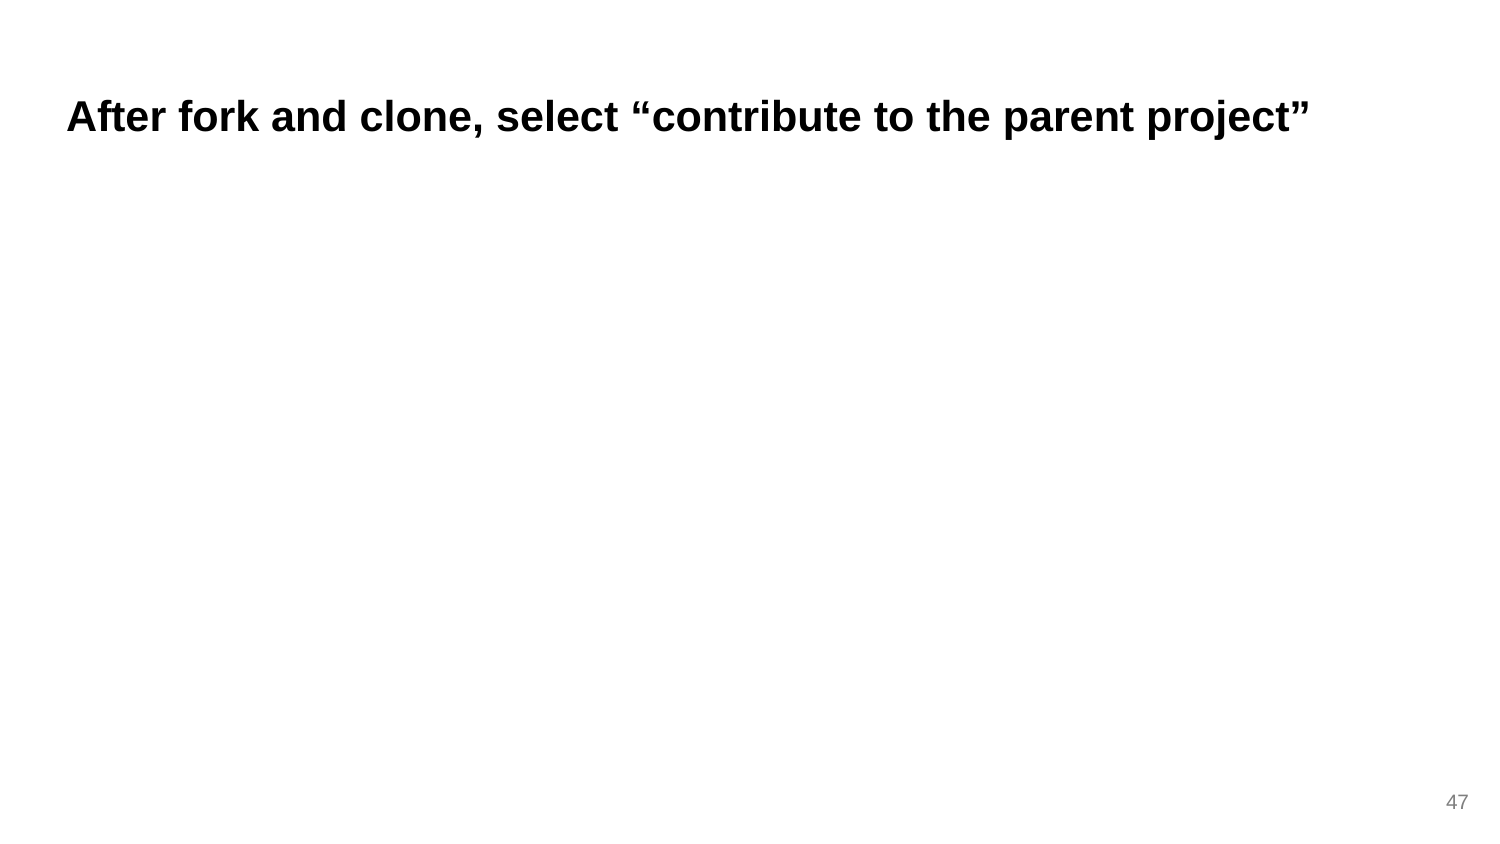

# After fork and clone, select “contribute to the parent project”

47